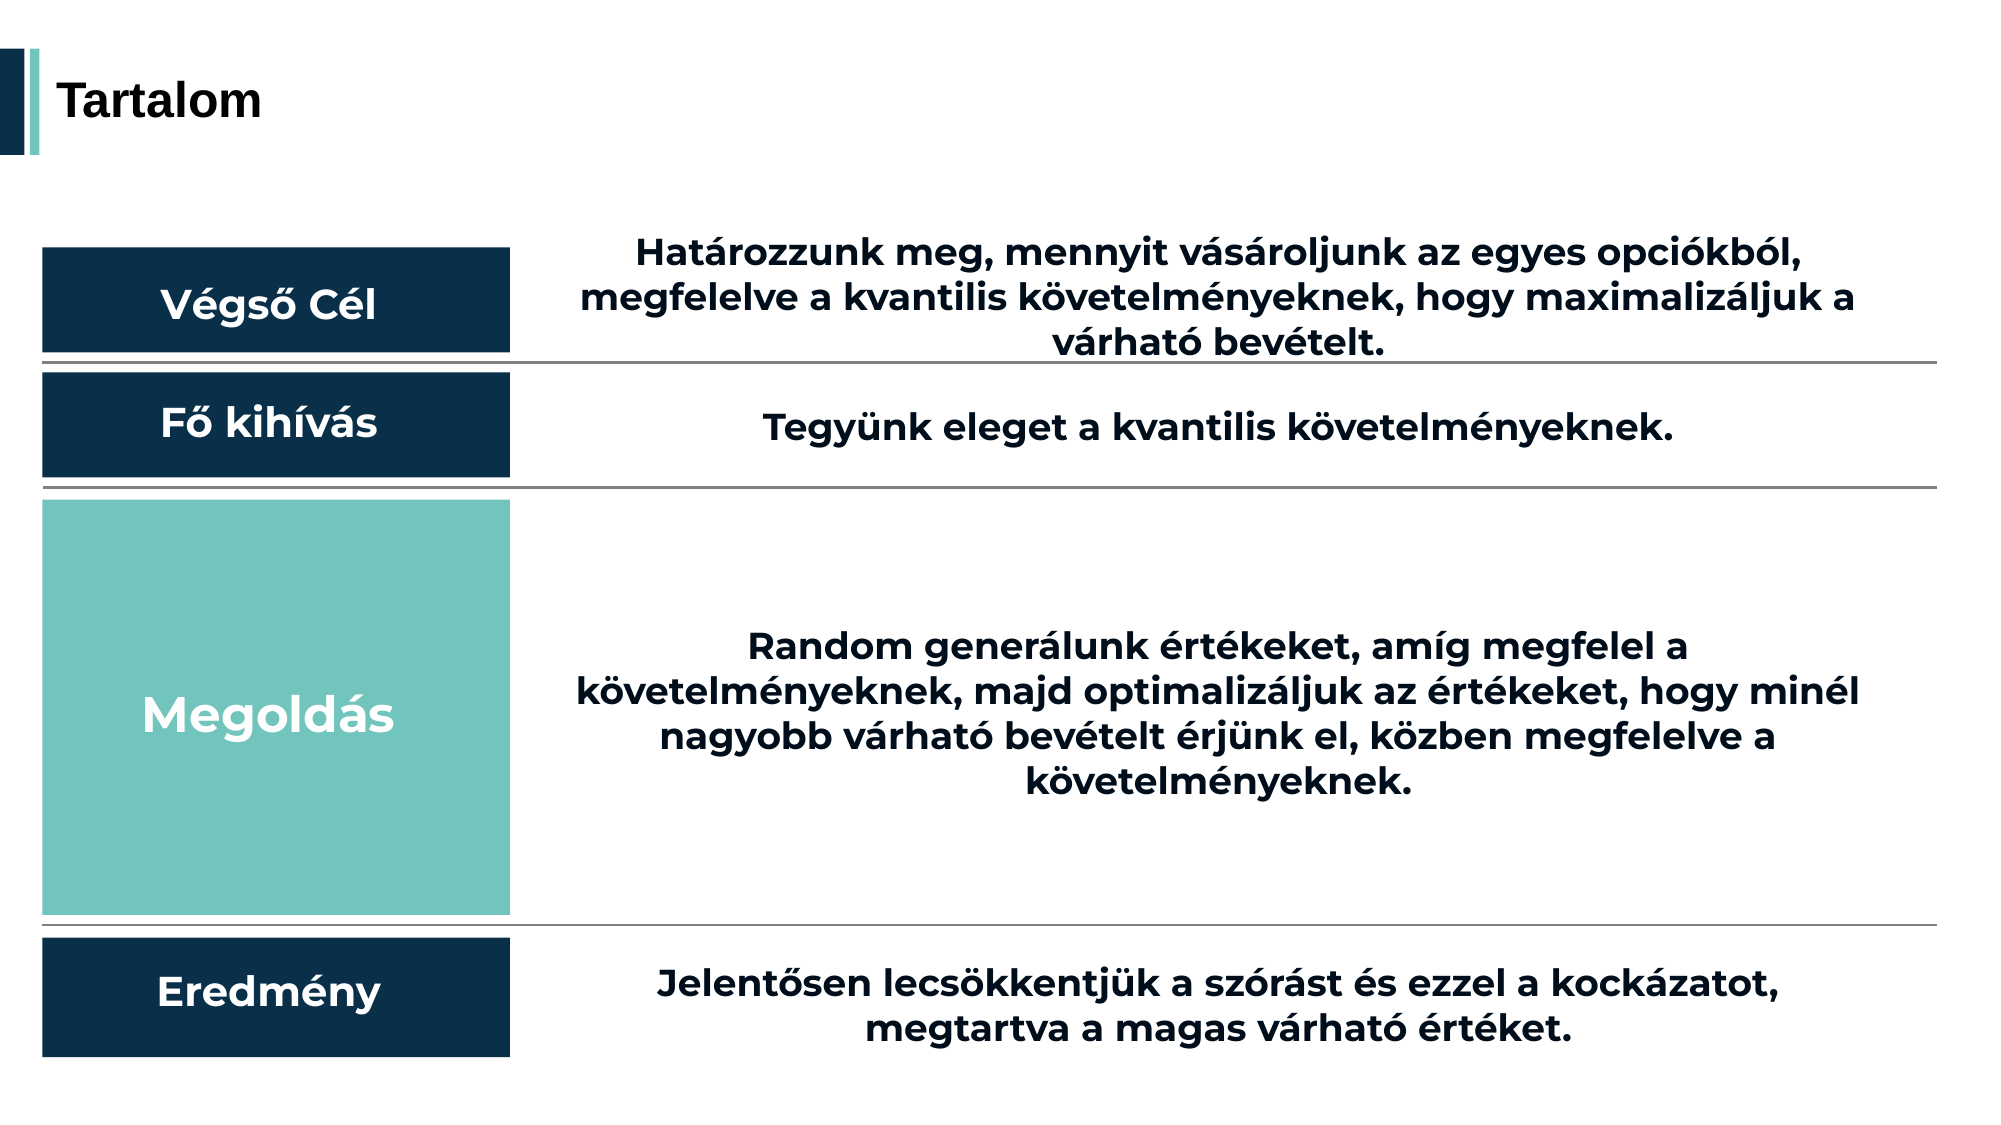

# Tartalom
Határozzunk meg, mennyit vásároljunk az egyes opciókból, megfelelve a kvantilis követelményeknek, hogy maximalizáljuk a várható bevételt.

Végső Cél

Fő kihívás
Tegyünk eleget a kvantilis követelményeknek.

Random generálunk értékeket, amíg megfelel a követelményeknek, majd optimalizáljuk az értékeket, hogy minél nagyobb várható bevételt érjünk el, közben megfelelve a követelményeknek.
Megoldás

Jelentősen lecsökkentjük a szórást és ezzel a kockázatot, megtartva a magas várható értéket.
Eredmény